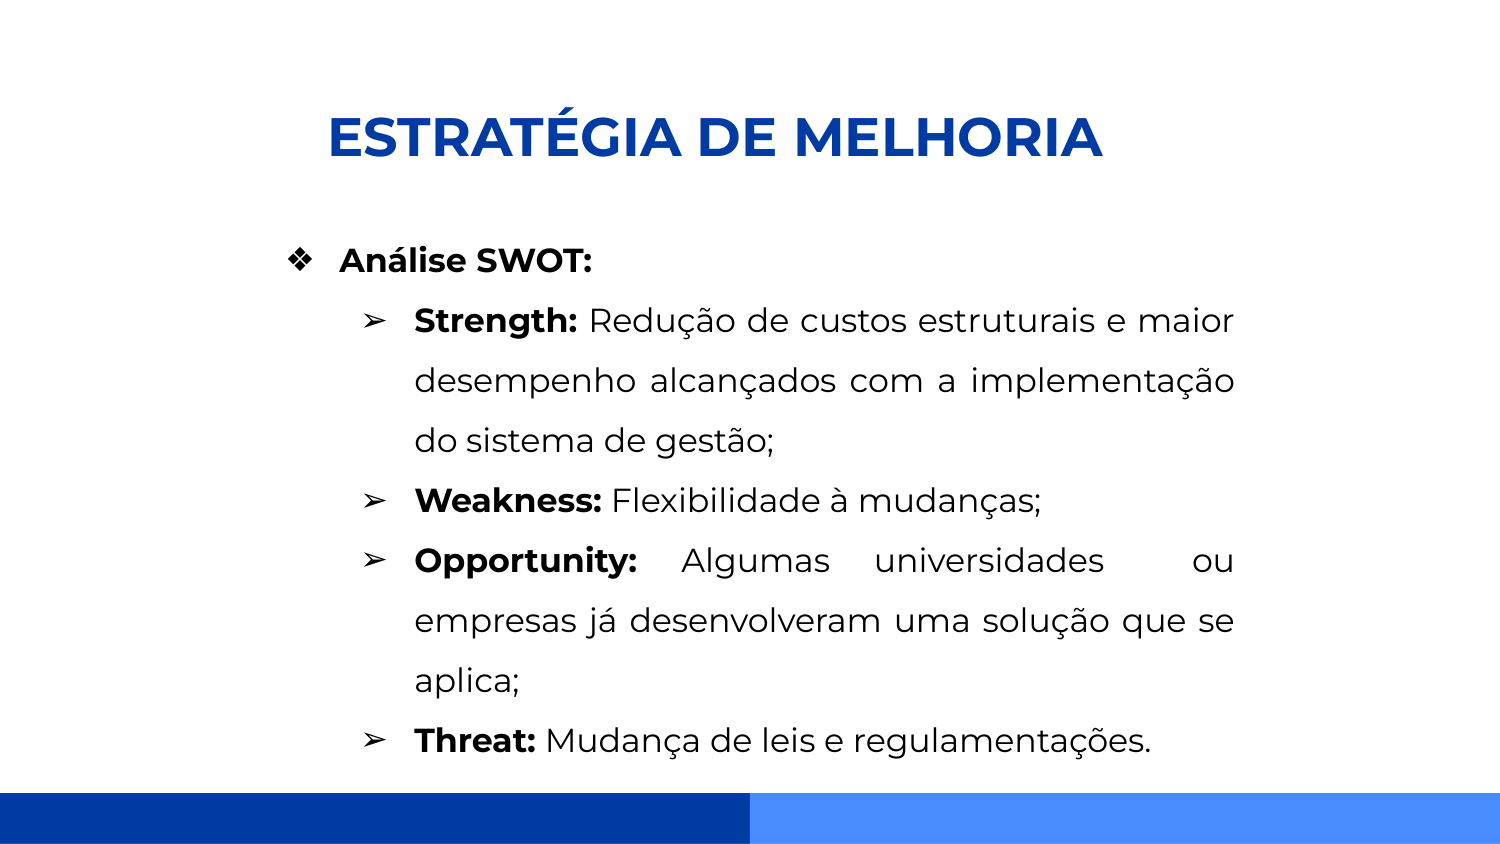

ESTRATÉGIA DE MELHORIA

Análise SWOT:
Strength: Redução de custos estruturais e maior desempenho alcançados com a implementação do sistema de gestão;
Weakness: Flexibilidade à mudanças;
Opportunity: Algumas universidades  ou empresas já desenvolveram uma solução que se aplica;
Threat: Mudança de leis e regulamentações.